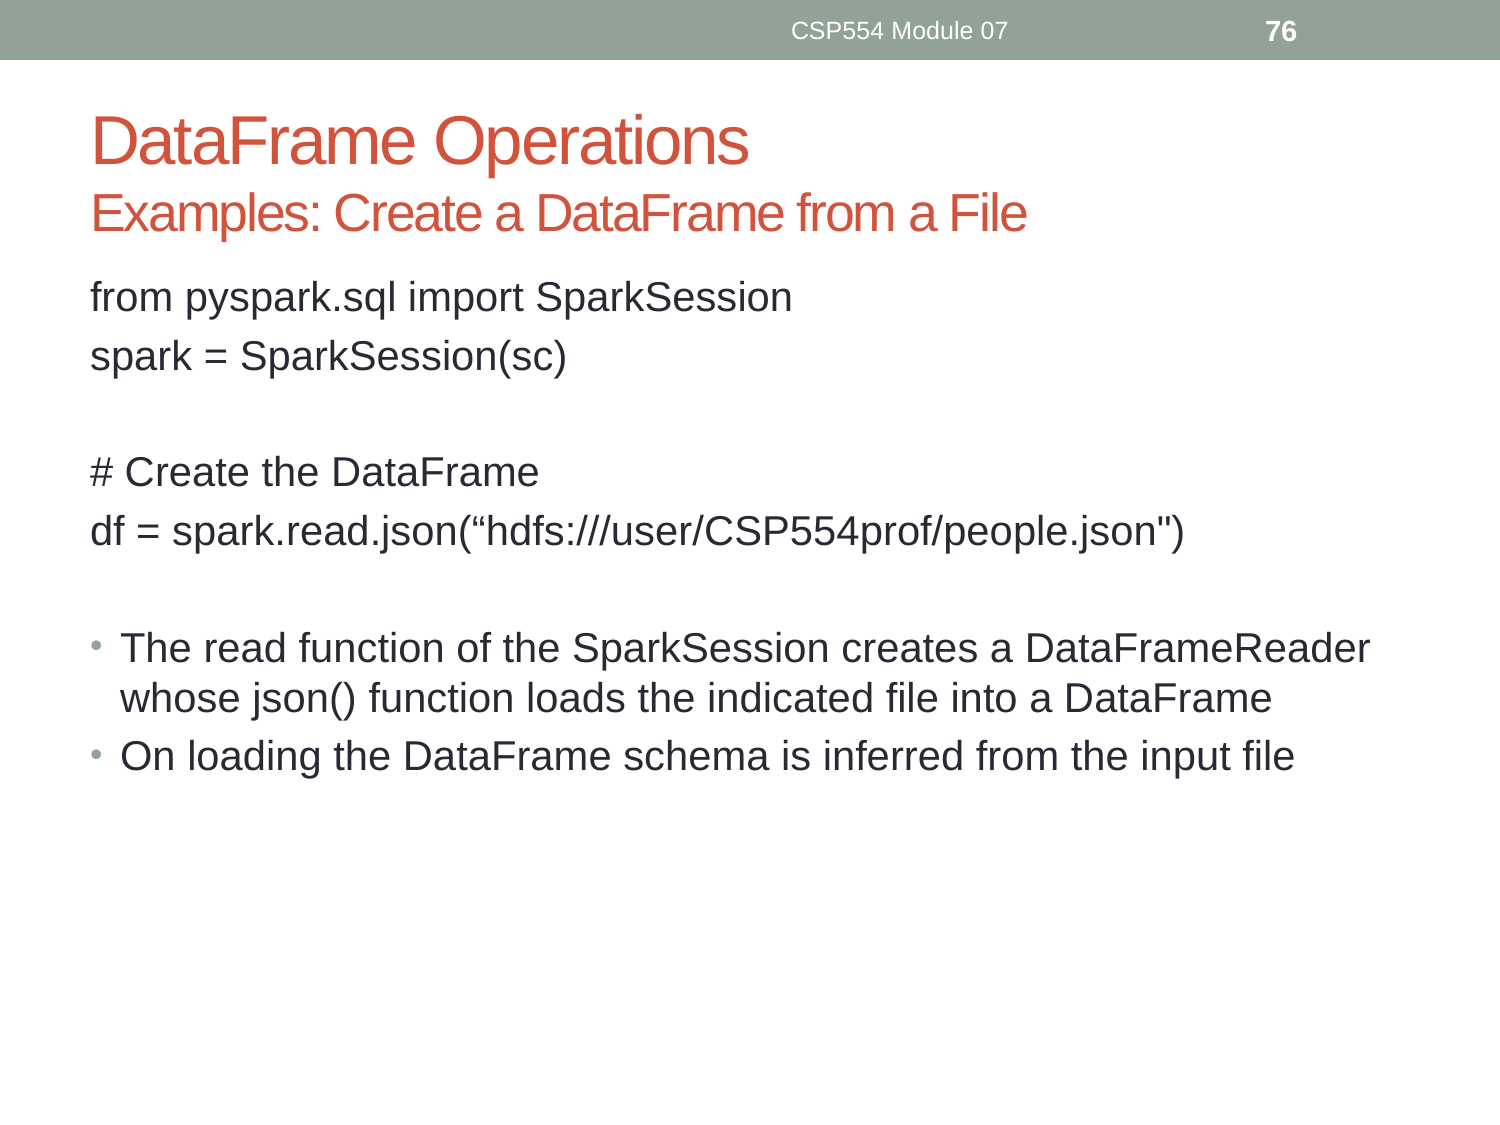

CSP554 Module 07
76
# DataFrame Operations Examples: Create a DataFrame from a File
from pyspark.sql import SparkSession
spark = SparkSession(sc)

# Create the DataFrame
df = spark.read.json(“hdfs:///user/CSP554prof/people.json")

The read function of the SparkSession creates a DataFrameReader whose json() function loads the indicated file into a DataFrame
On loading the DataFrame schema is inferred from the input file